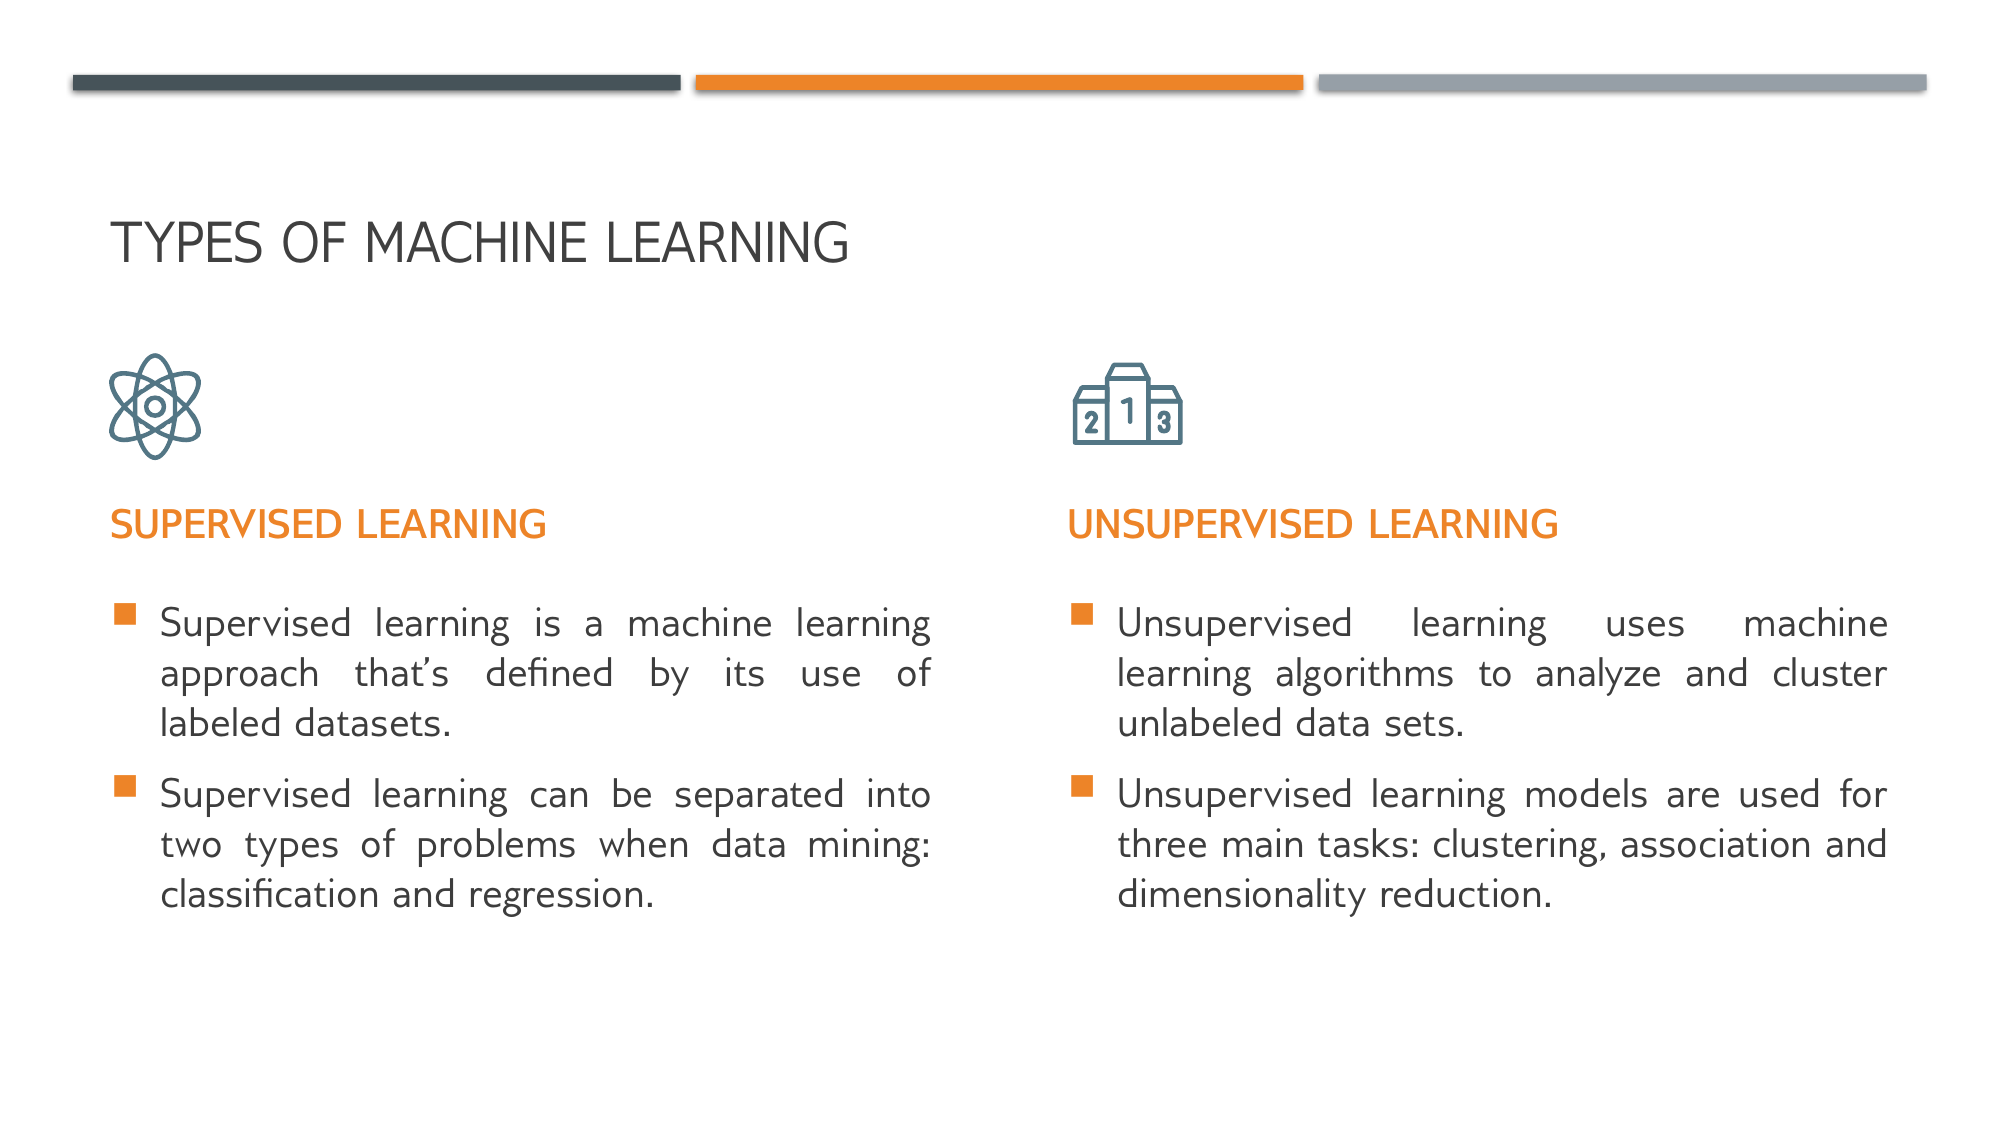

# Types of Machine Learning

SUPERVISED LEARNING
UNSUPERVISED LEARNING
Supervised learning is a machine learning approach that’s defined by its use of labeled datasets.
Supervised learning can be separated into two types of problems when data mining: classification and regression.
Unsupervised learning uses machine learning algorithms to analyze and cluster unlabeled data sets.
Unsupervised learning models are used for three main tasks: clustering, association and dimensionality reduction.